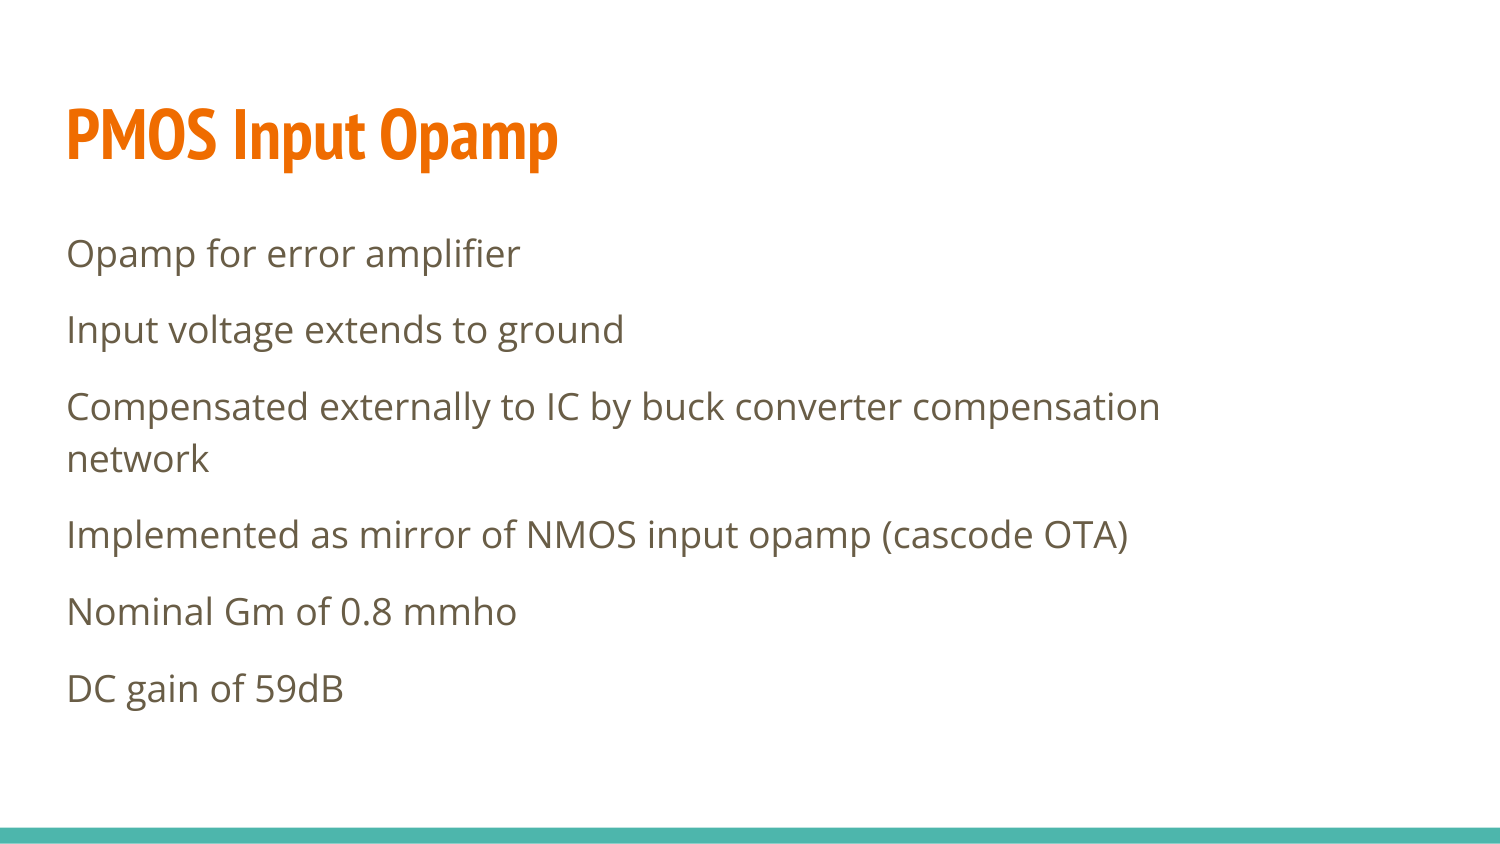

# PMOS Input Opamp
Opamp for error amplifier
Input voltage extends to ground
Compensated externally to IC by buck converter compensation network
Implemented as mirror of NMOS input opamp (cascode OTA)
Nominal Gm of 0.8 mmho
DC gain of 59dB